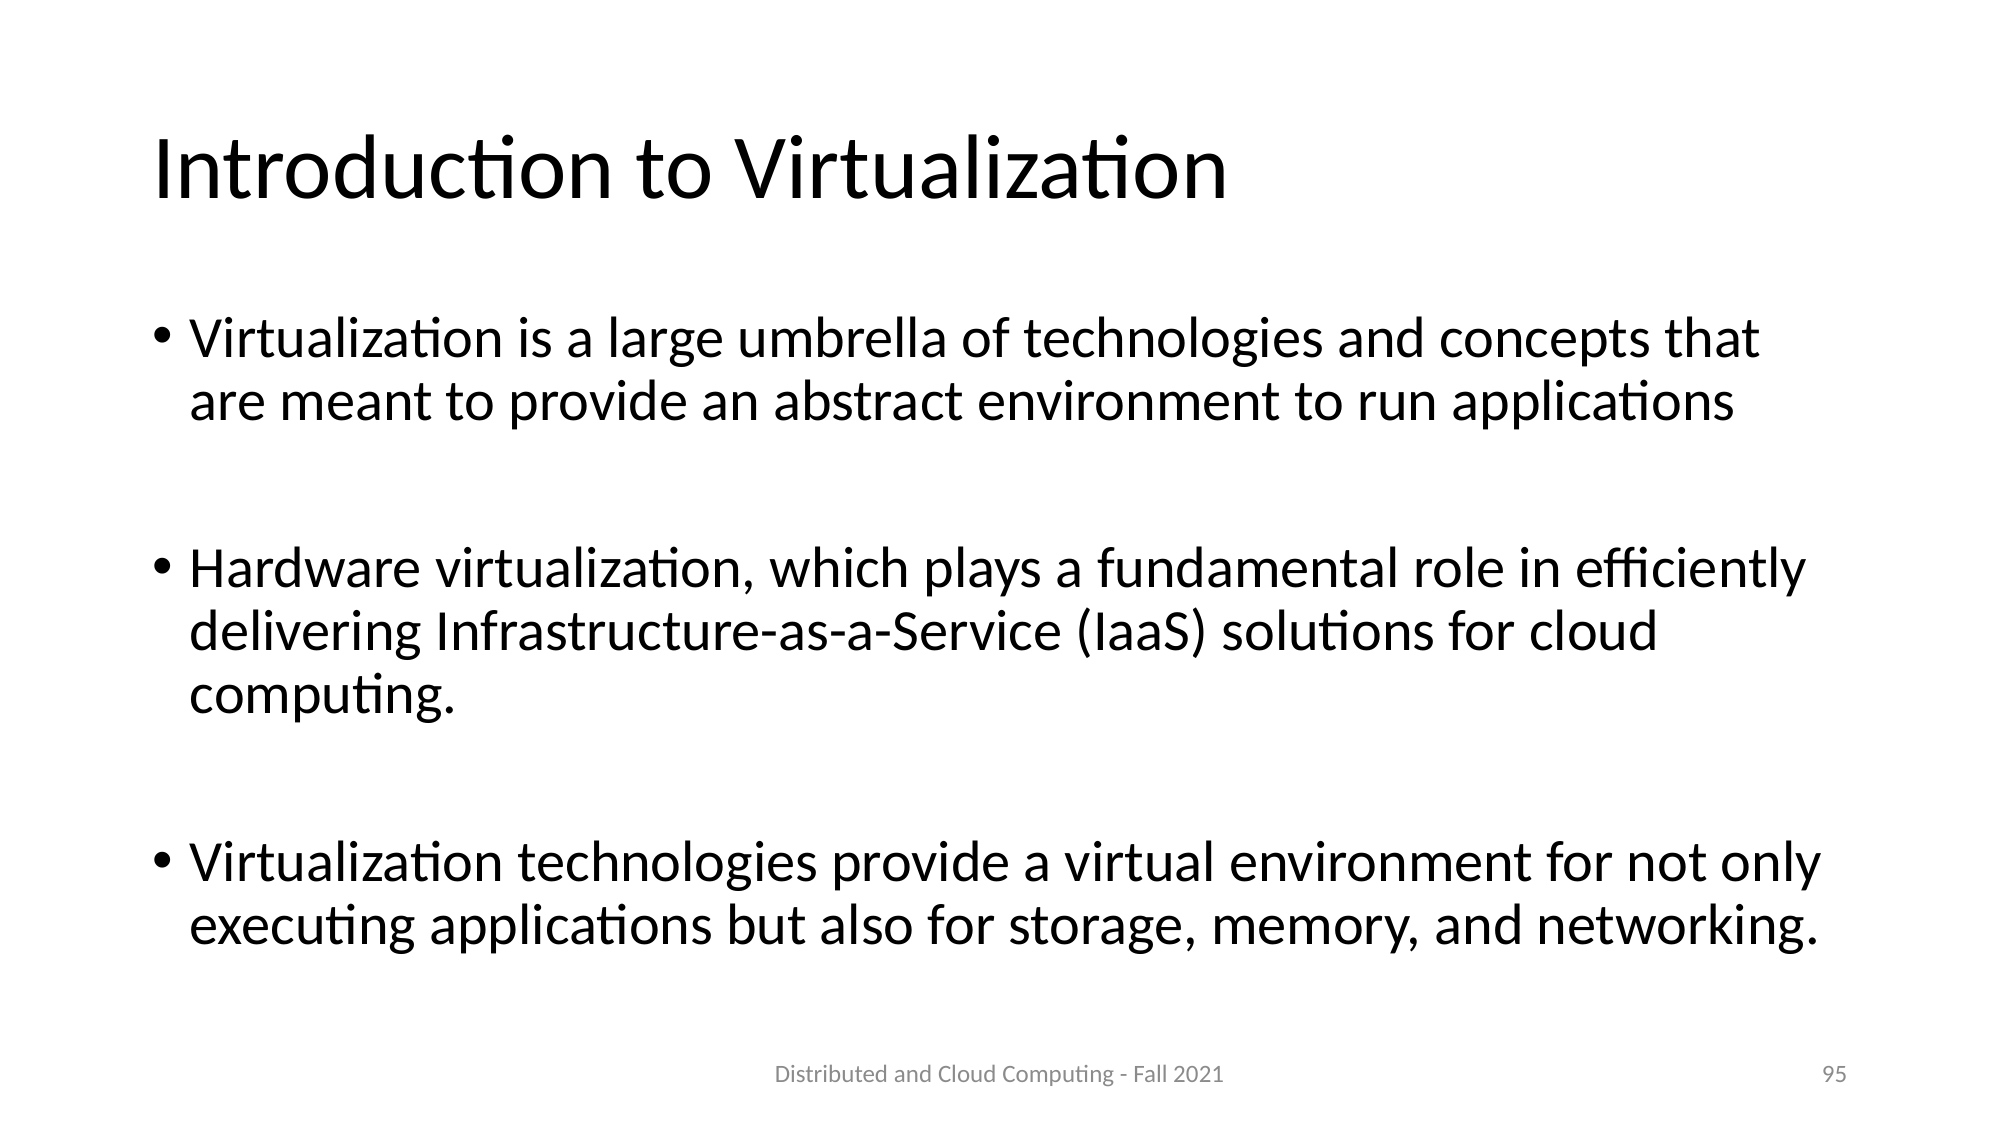

# Introduction to Virtualization
Virtualization is a large umbrella of technologies and concepts that are meant to provide an abstract environment to run applications

Hardware virtualization, which plays a fundamental role in efficiently delivering Infrastructure-as-a-Service (IaaS) solutions for cloud computing.

Virtualization technologies provide a virtual environment for not only executing applications but also for storage, memory, and networking.

Distributed and Cloud Computing - Fall 2021
95